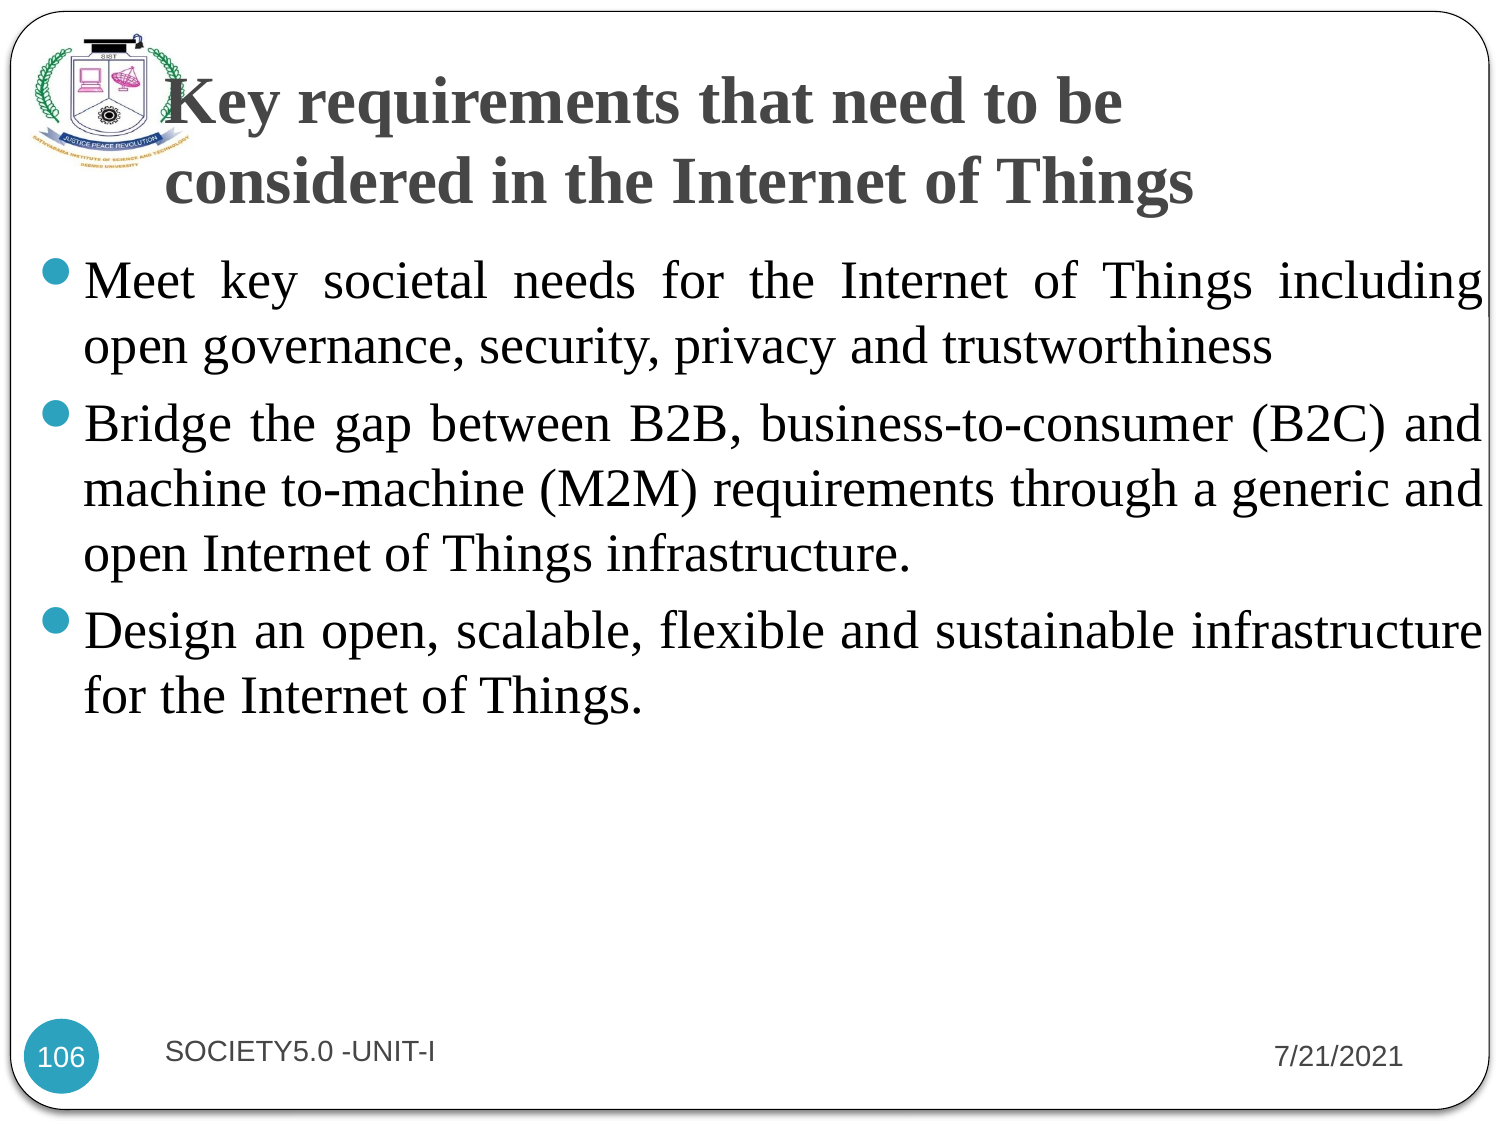

# Key requirements that need to be considered in the Internet of Things
Meet key societal needs for the Internet of Things including open governance, security, privacy and trustworthiness
Bridge the gap between B2B, business-to-consumer (B2C) and machine to-machine (M2M) requirements through a generic and open Internet of Things infrastructure.
Design an open, scalable, flexible and sustainable infrastructure for the Internet of Things.
SOCIETY5.0 -UNIT-I
7/21/2021
106